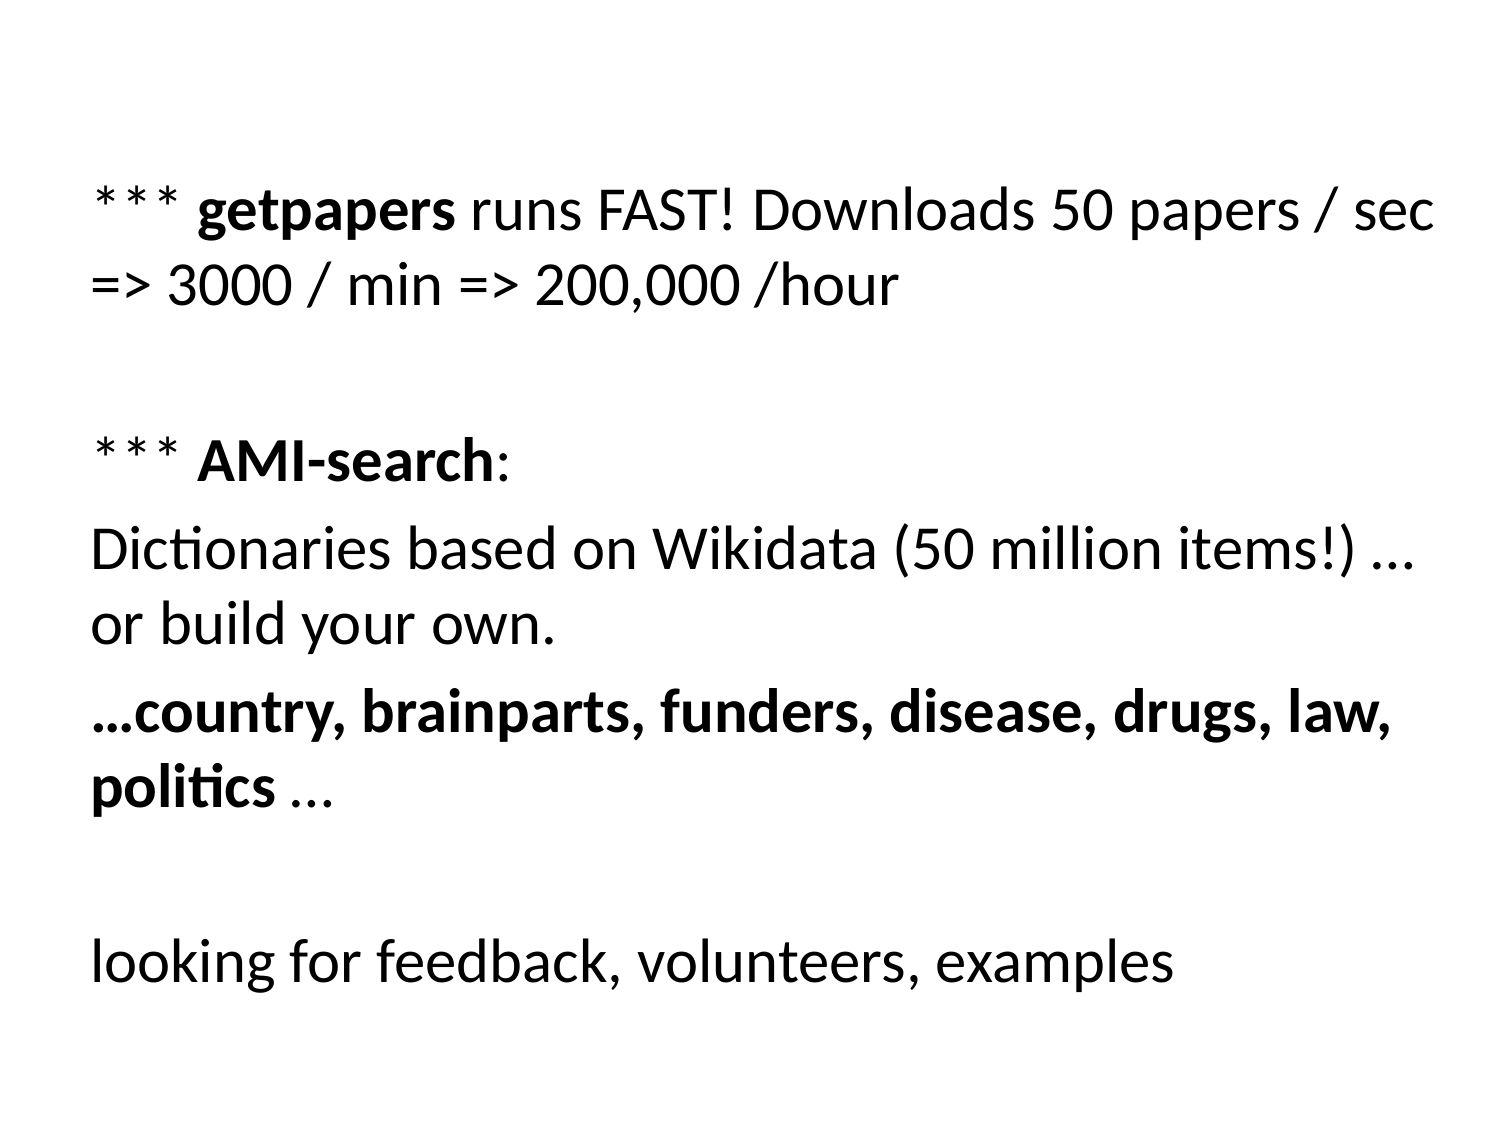

*** getpapers runs FAST! Downloads 50 papers / sec => 3000 / min => 200,000 /hour

*** AMI-search:
Dictionaries based on Wikidata (50 million items!) …or build your own.
…country, brainparts, funders, disease, drugs, law, politics …

looking for feedback, volunteers, examples